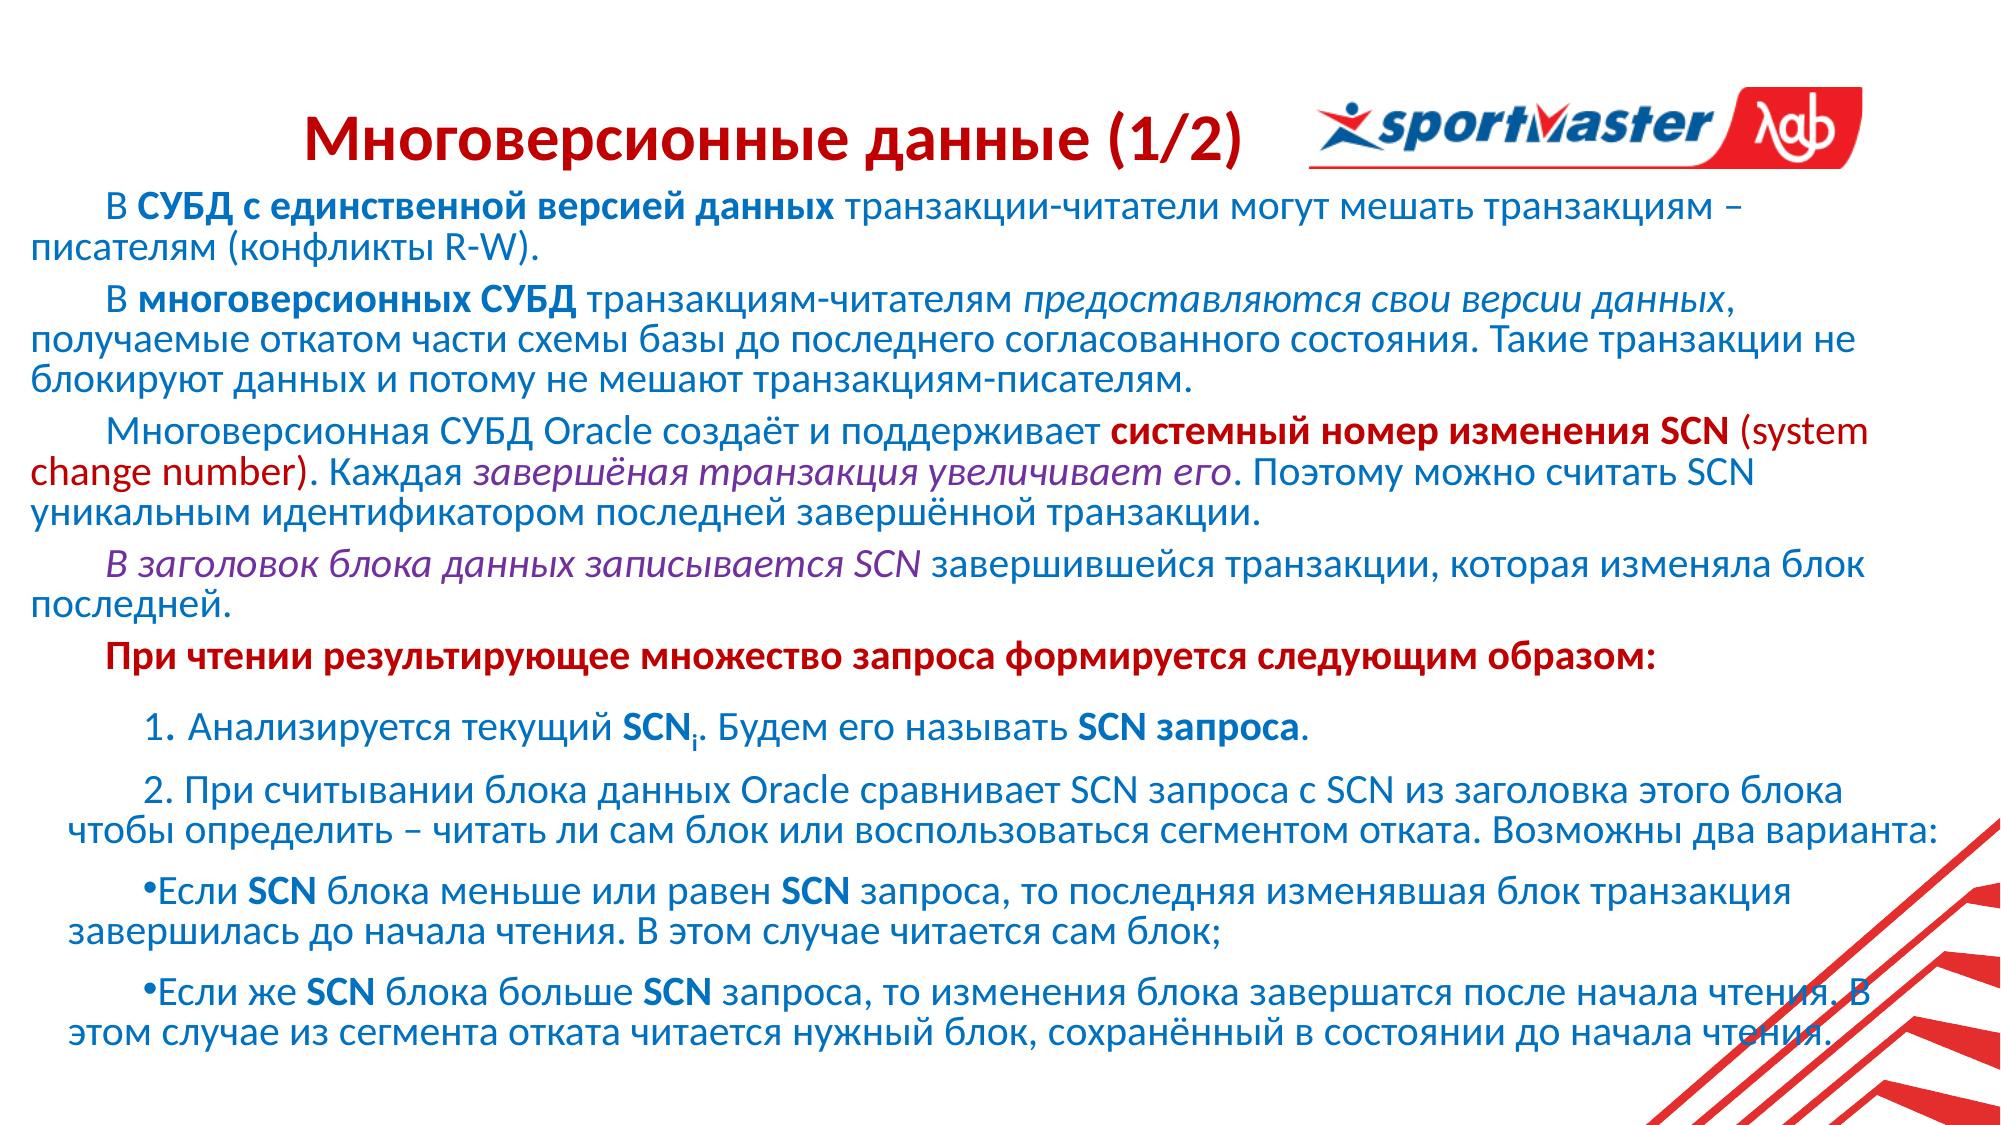

Многоверсионные данные (1/2)
В СУБД с единственной версией данных транзакции-читатели могут мешать транзакциям – писателям (конфликты R-W).
В многоверсионных СУБД транзакциям-читателям предоставляются свои версии данных, получаемые откатом части схемы базы до последнего согласованного состояния. Такие транзакции не блокируют данных и потому не мешают транзакциям-писателям.
Многоверсионная СУБД Oracle создаёт и поддерживает системный номер изменения SCN (system change number). Каждая завершёная транзакция увеличивает его. Поэтому можно считать SCN уникальным идентификатором последней завершённой транзакции.
В заголовок блока данных записывается SCN завершившейся транзакции, которая изменяла блок последней.
При чтении результирующее множество запроса формируется следующим образом:
1. Анализируется текущий SCNi. Будем его называть SCN запроса.
2. При считывании блока данных Oracle сравнивает SCN запроса с SCN из заголовка этого блока чтобы определить – читать ли сам блок или воспользоваться сегментом отката. Возможны два варианта:
Если SCN блока меньше или равен SCN запроса, то последняя изменявшая блок транзакция завершилась до начала чтения. В этом случае читается сам блок;
Если же SCN блока больше SCN запроса, то изменения блока завершатся после начала чтения. В этом случае из сегмента отката читается нужный блок, сохранённый в состоянии до начала чтения.